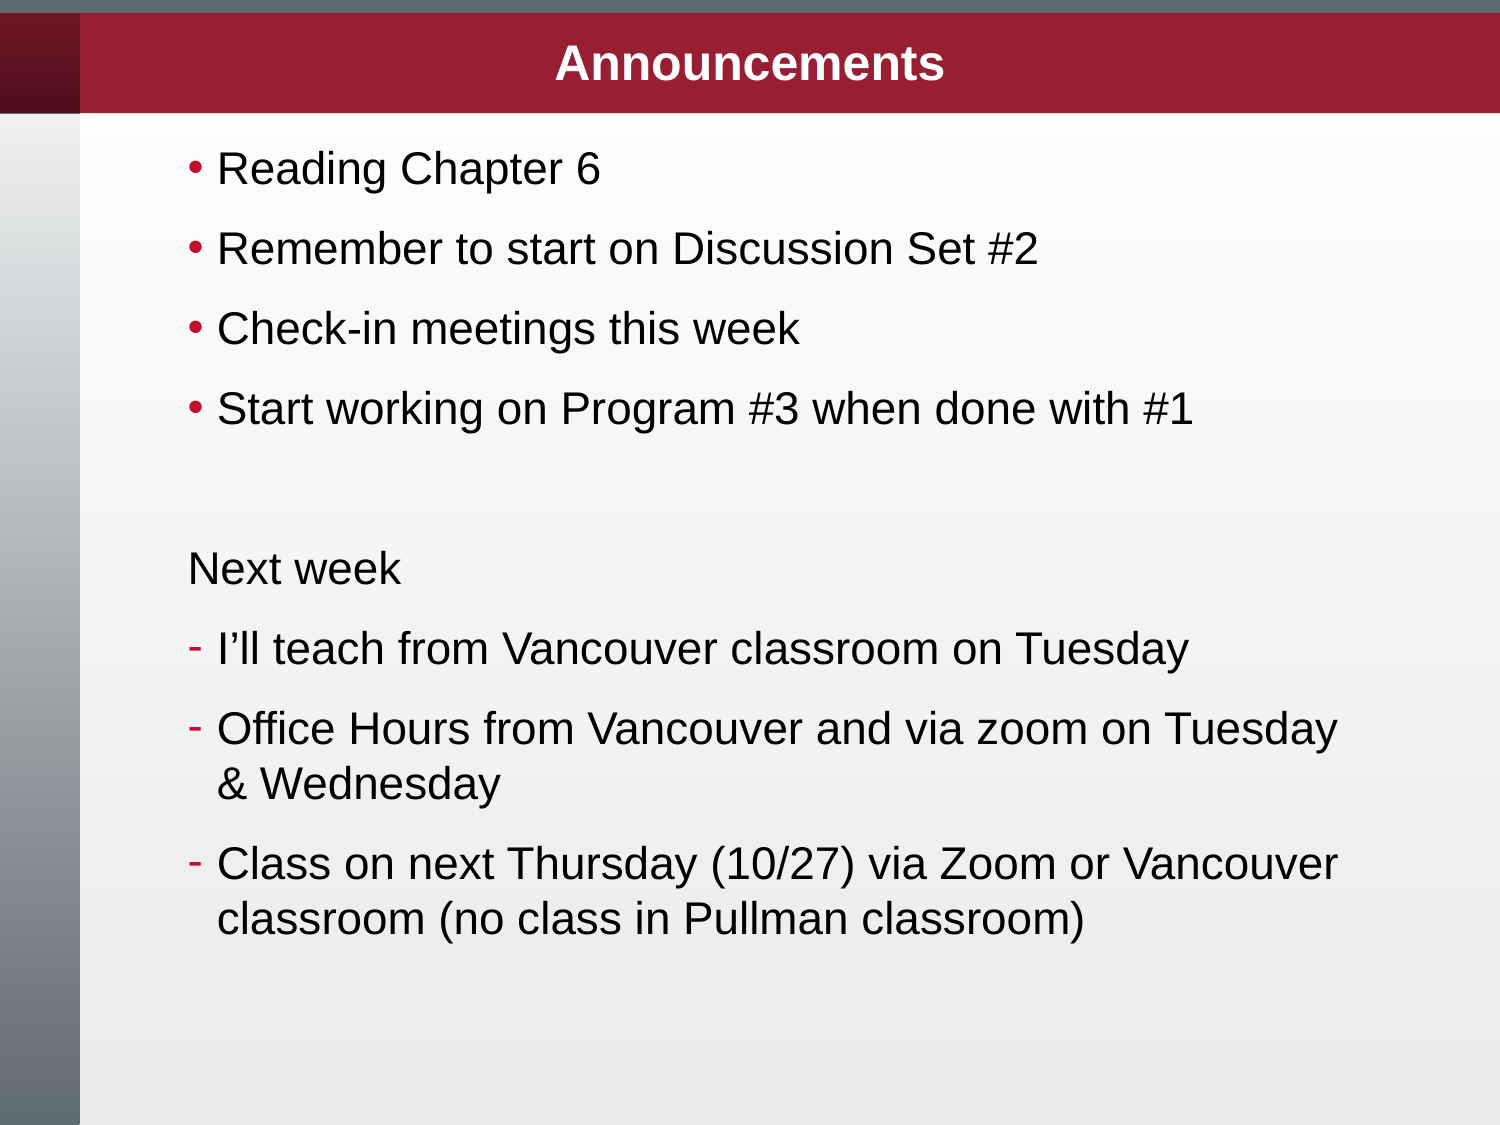

# Announcements
Reading Chapter 6
Remember to start on Discussion Set #2
Check-in meetings this week
Start working on Program #3 when done with #1

Next week
I’ll teach from Vancouver classroom on Tuesday
Office Hours from Vancouver and via zoom on Tuesday & Wednesday
Class on next Thursday (10/27) via Zoom or Vancouver classroom (no class in Pullman classroom)